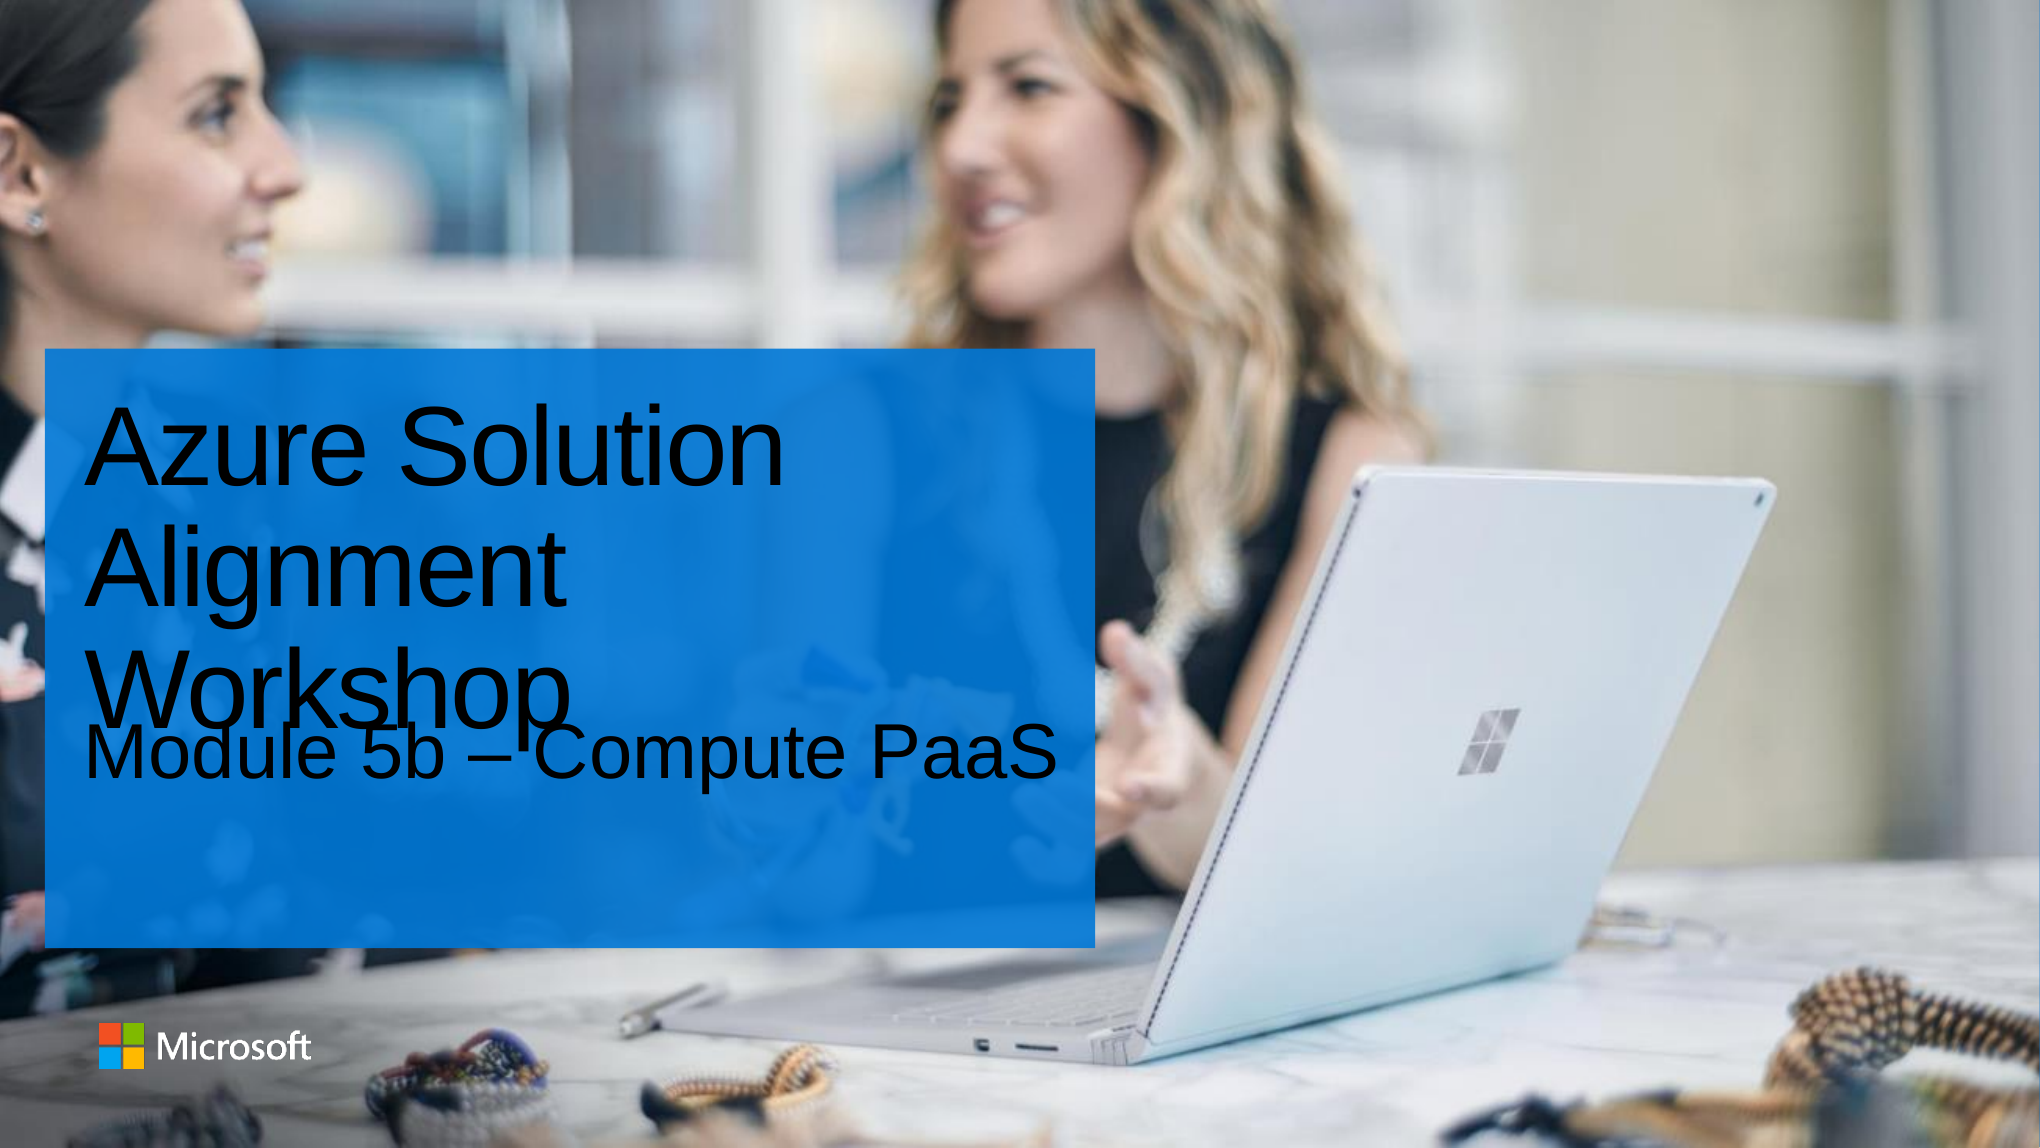

# Azure Solution Alignment Workshop
Module 5b – Compute PaaS